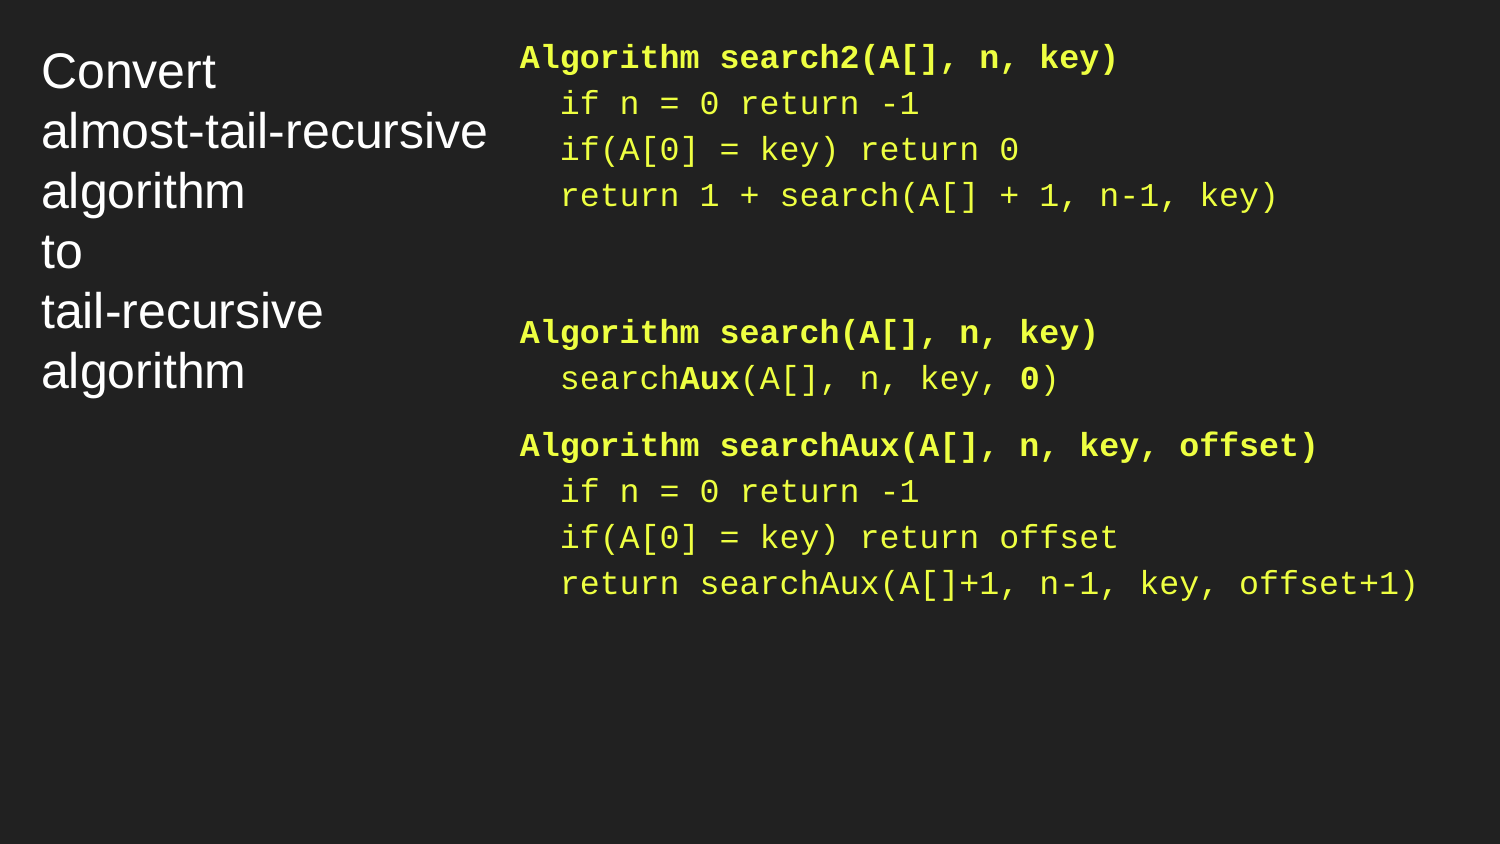

Algorithm search2(A[], n, key)
  if n = 0 return -1
  if(A[0] = key) return 0
  return 1 + search(A[] + 1, n-1, key)

Algorithm search(A[], n, key)
  searchAux(A[], n, key, 0)
Algorithm searchAux(A[], n, key, offset)
  if n = 0 return -1
  if(A[0] = key) return offset
  return searchAux(A[]+1, n-1, key, offset+1)
# Convert
almost-tail-recursive algorithm
to
tail-recursive algorithm